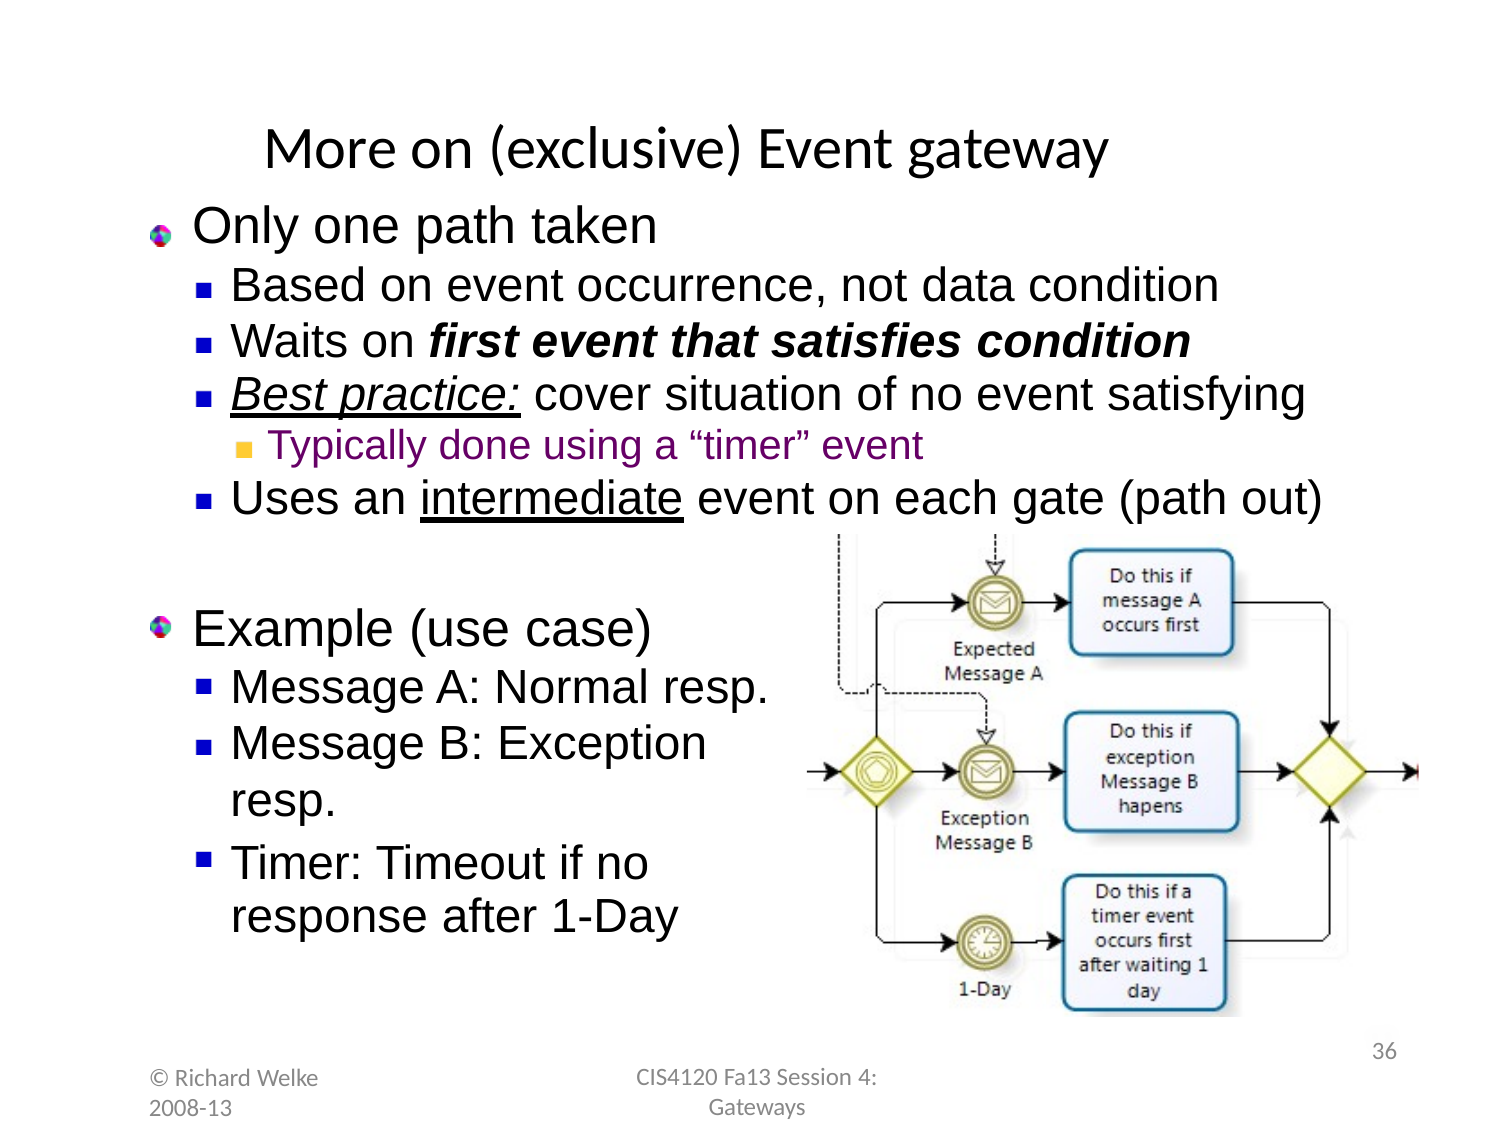

# More on (exclusive) Event gateway
Only one path taken
Based on event occurrence, not data condition  Waits on first event that satisfies condition
Best practice: cover situation of no event satisfying
Typically done using a “timer” event
Uses an intermediate event on each gate (path out)

Example (use case)  Message A: Normal resp.  Message B: Exception  resp.
Timer: Timeout if no  response after 1-Day

CIS4120 Fa13 Session 4: Gateways
© Richard Welke 2008-13
36